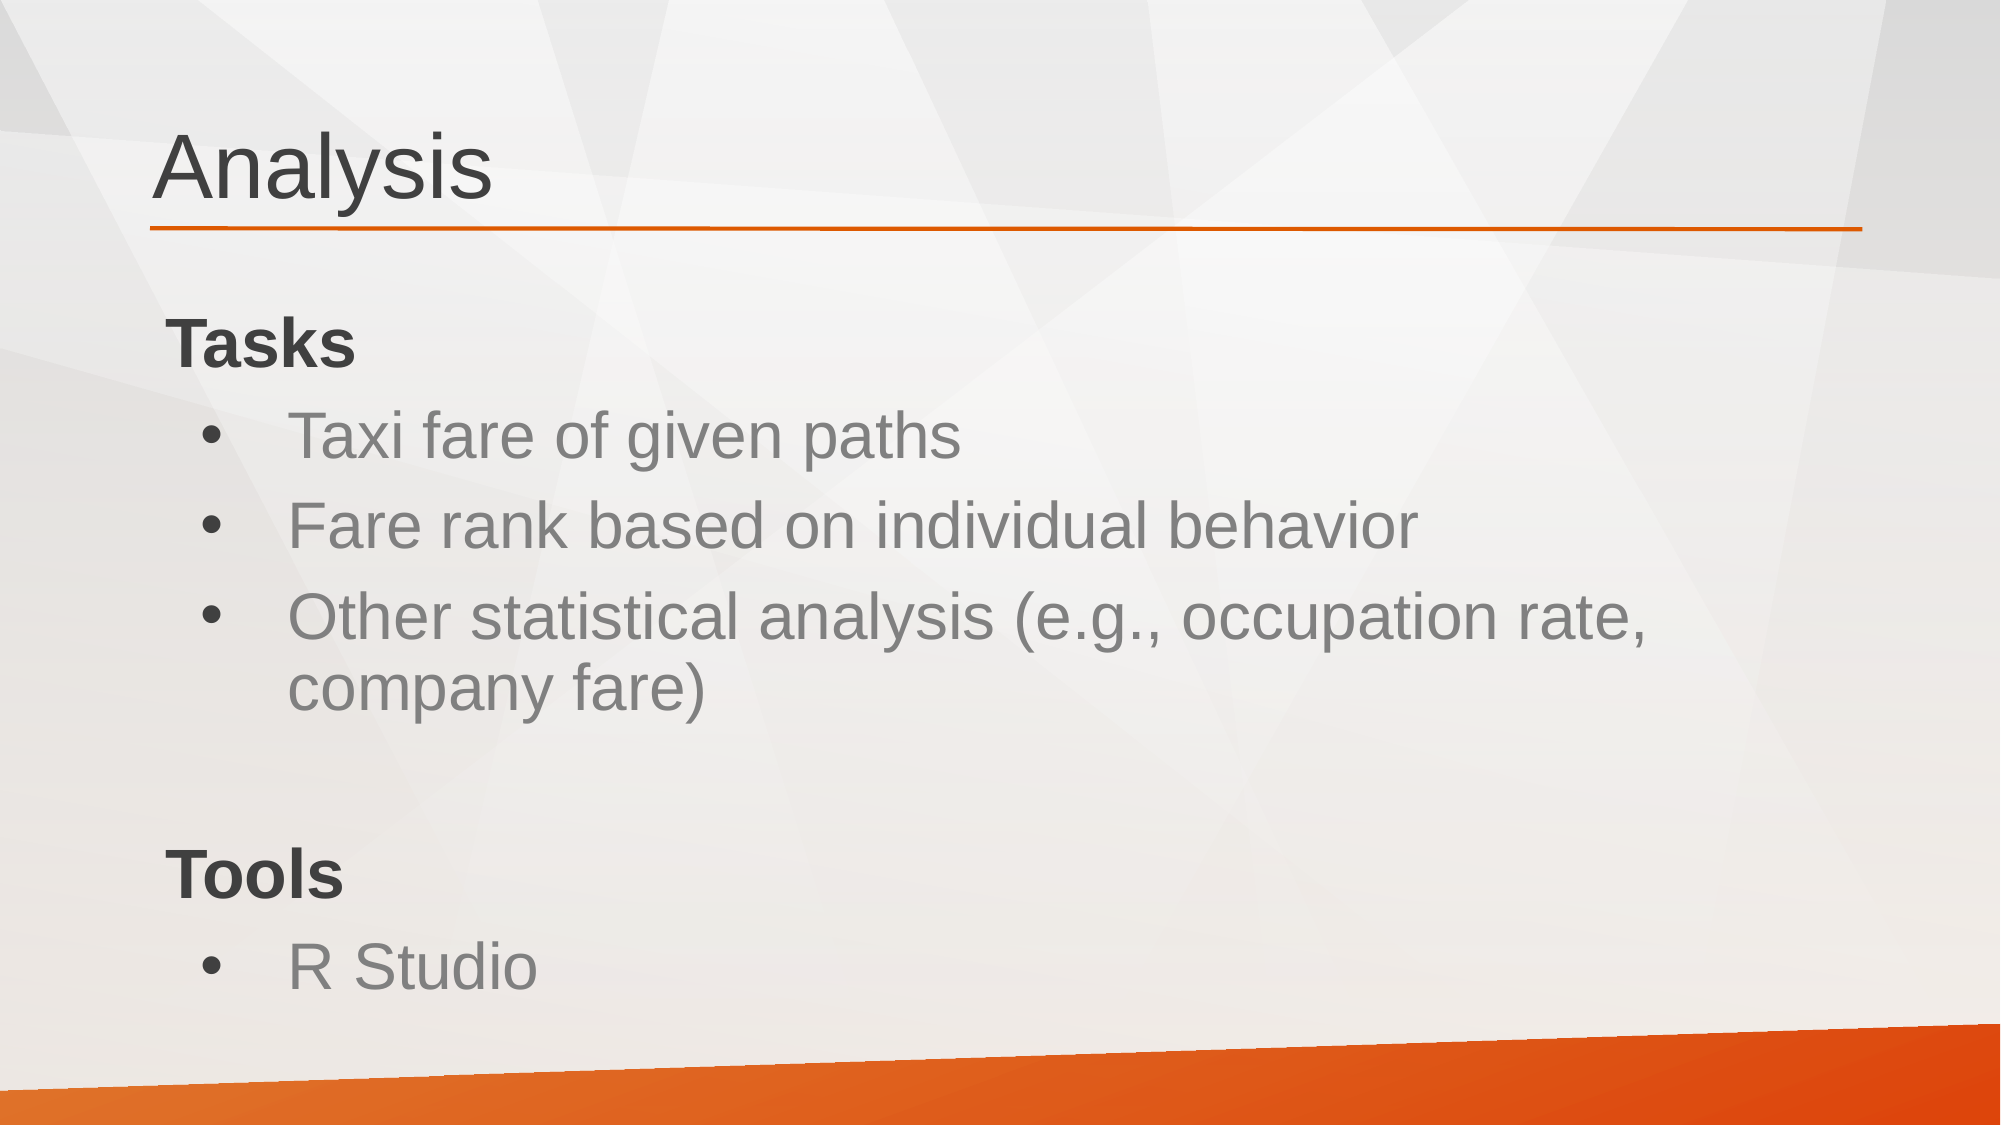

# Analysis
Tasks
Taxi fare of given paths
Fare rank based on individual behavior
Other statistical analysis (e.g., occupation rate, company fare)

Tools
R Studio